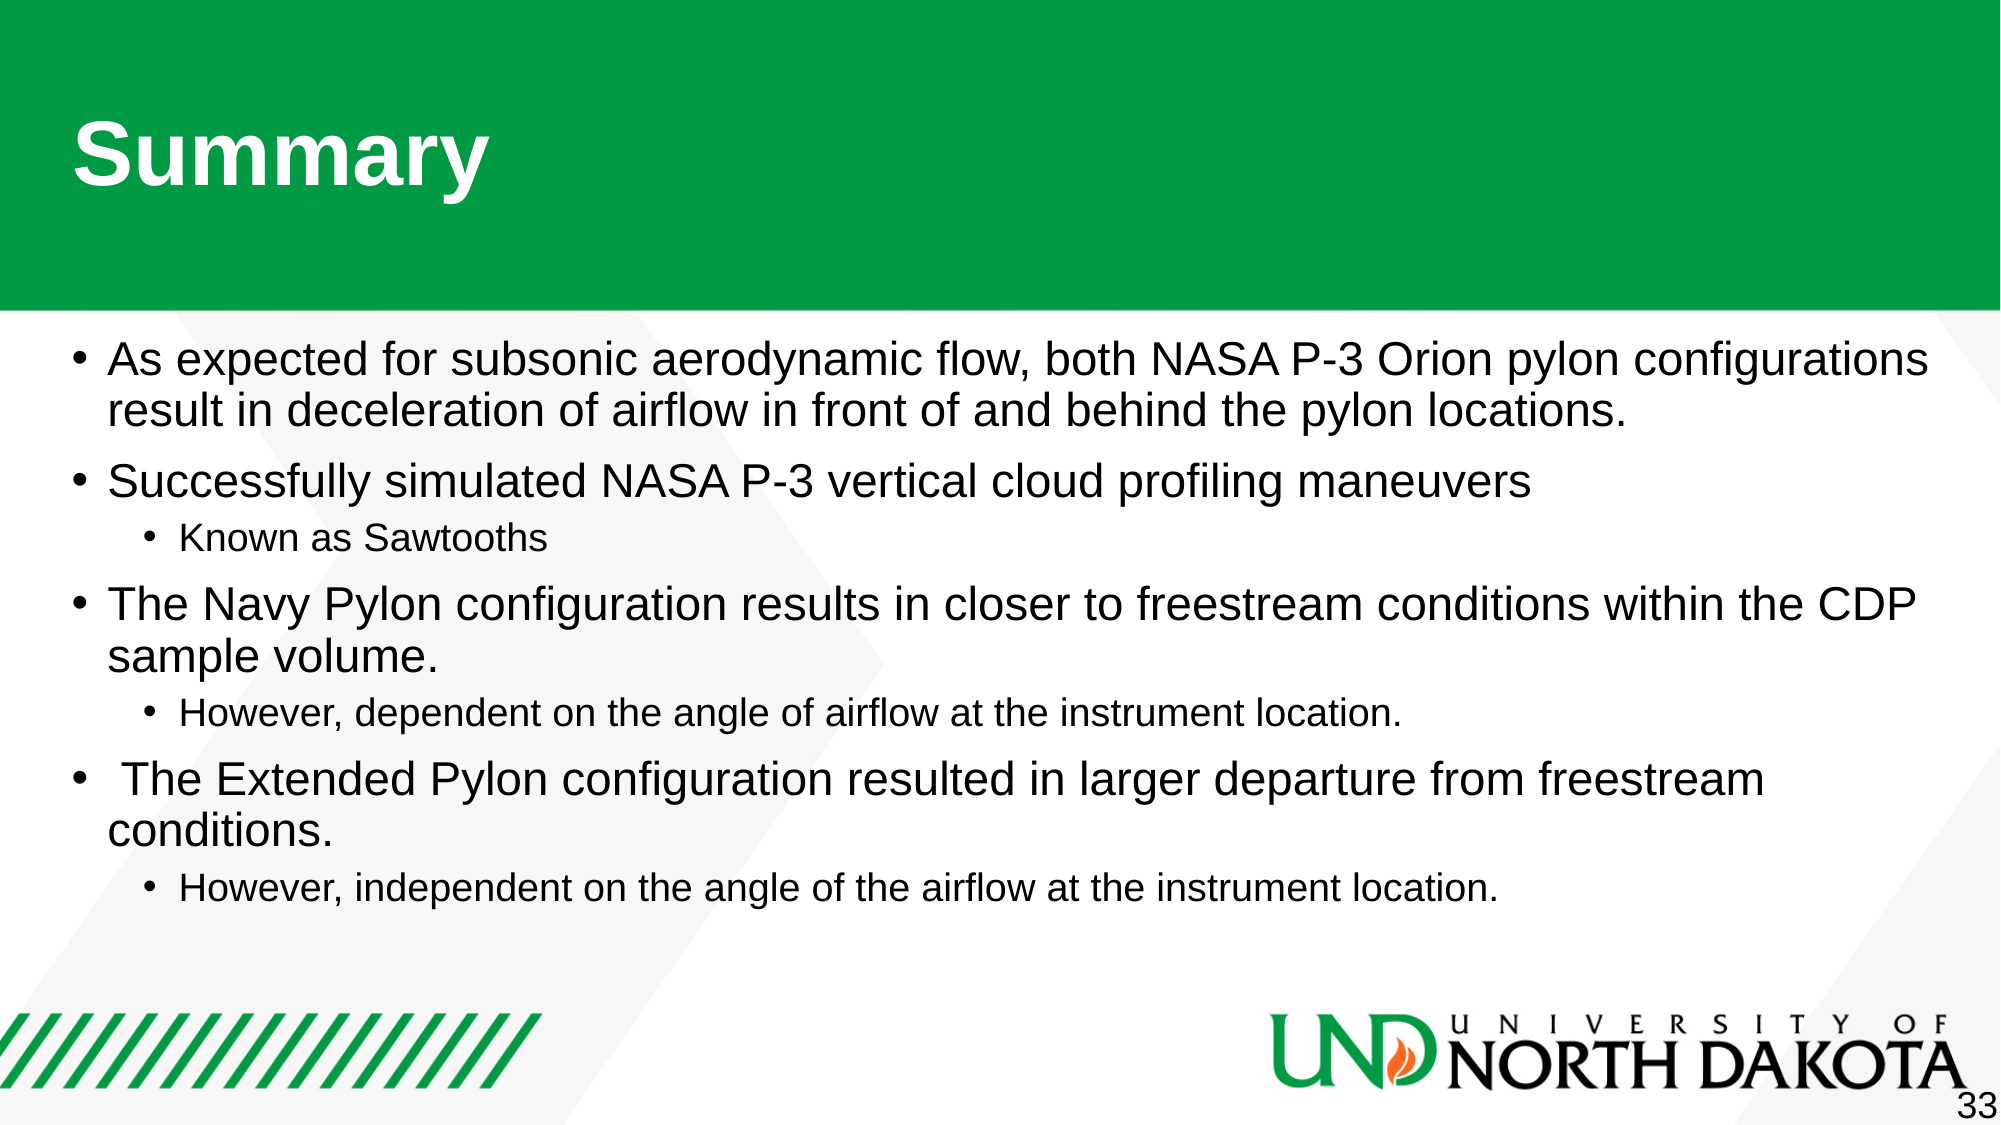

# Summary
As expected for subsonic aerodynamic flow, both NASA P-3 Orion pylon configurations result in deceleration of airflow in front of and behind the pylon locations.
Successfully simulated NASA P-3 vertical cloud profiling maneuvers
Known as Sawtooths
The Navy Pylon configuration results in closer to freestream conditions within the CDP sample volume.
However, dependent on the angle of airflow at the instrument location.
 The Extended Pylon configuration resulted in larger departure from freestream conditions.
However, independent on the angle of the airflow at the instrument location.

33